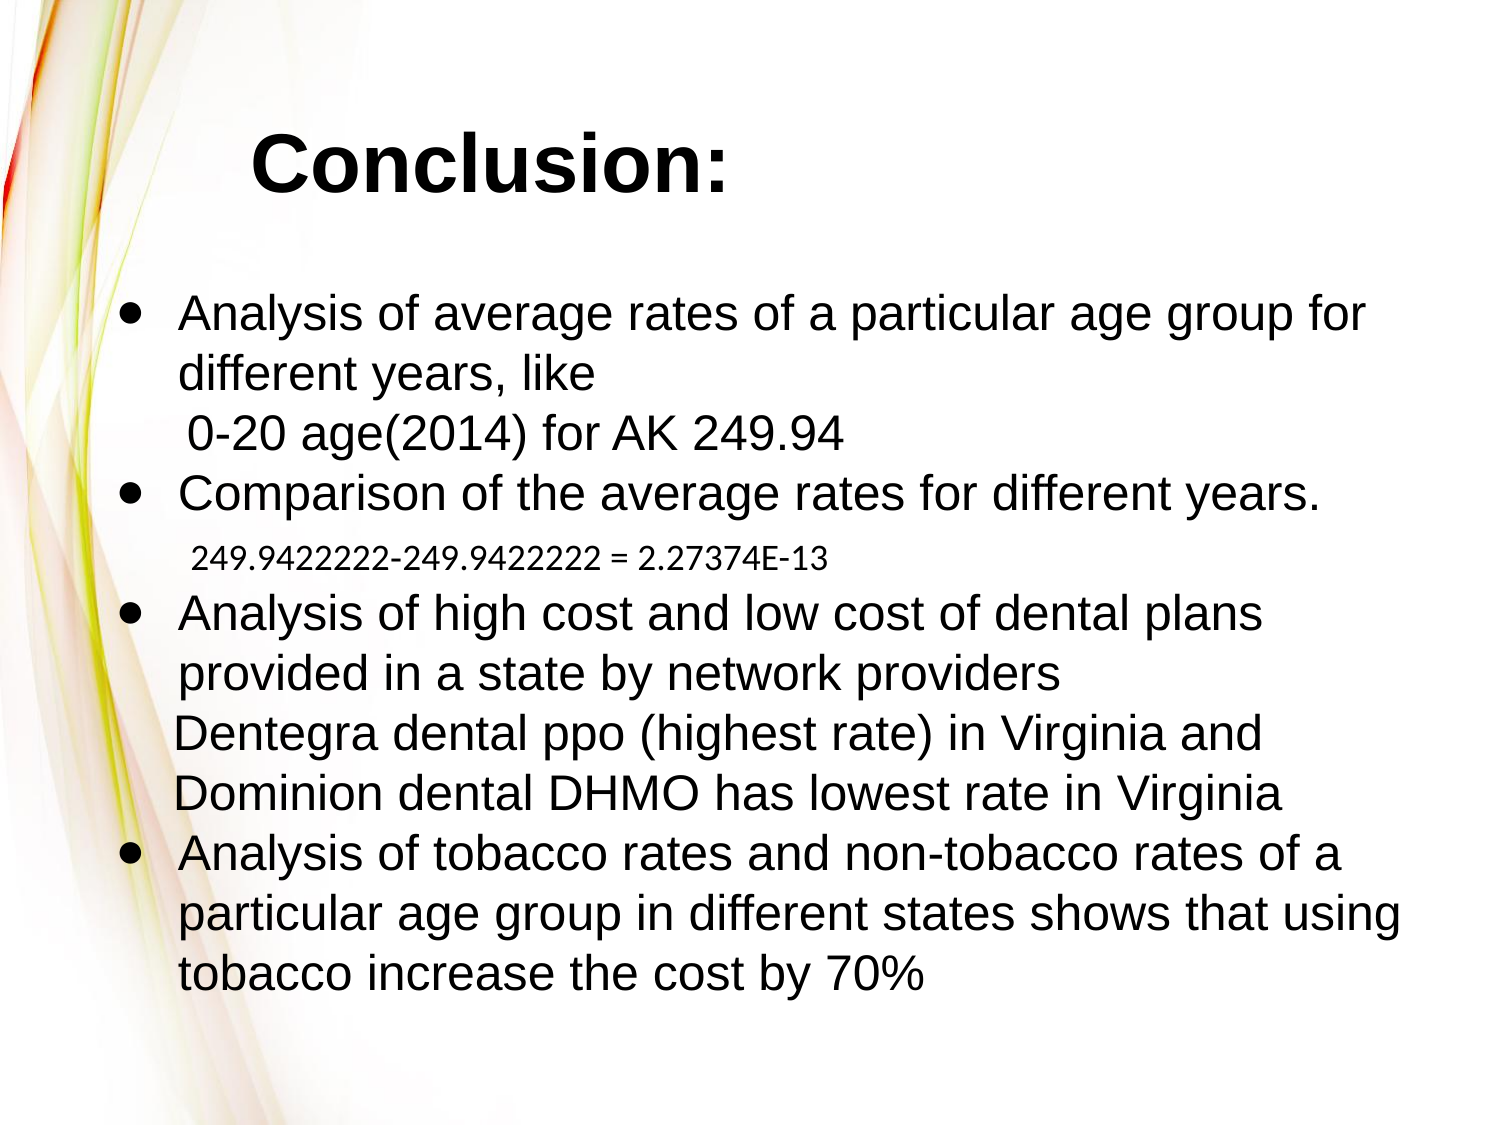

# Conclusion:
Analysis of average rates of a particular age group for different years, like
      0-20 age(2014) for AK 249.94
Comparison of the average rates for different years.
       249.9422222-249.9422222 = 2.27374E-13
Analysis of high cost and low cost of dental plans provided in a state by network providers
     Dentegra dental ppo (highest rate) in Virginia and
     Dominion dental DHMO has lowest rate in Virginia
Analysis of tobacco rates and non-tobacco rates of a particular age group in different states shows that using tobacco increase the cost by 70%